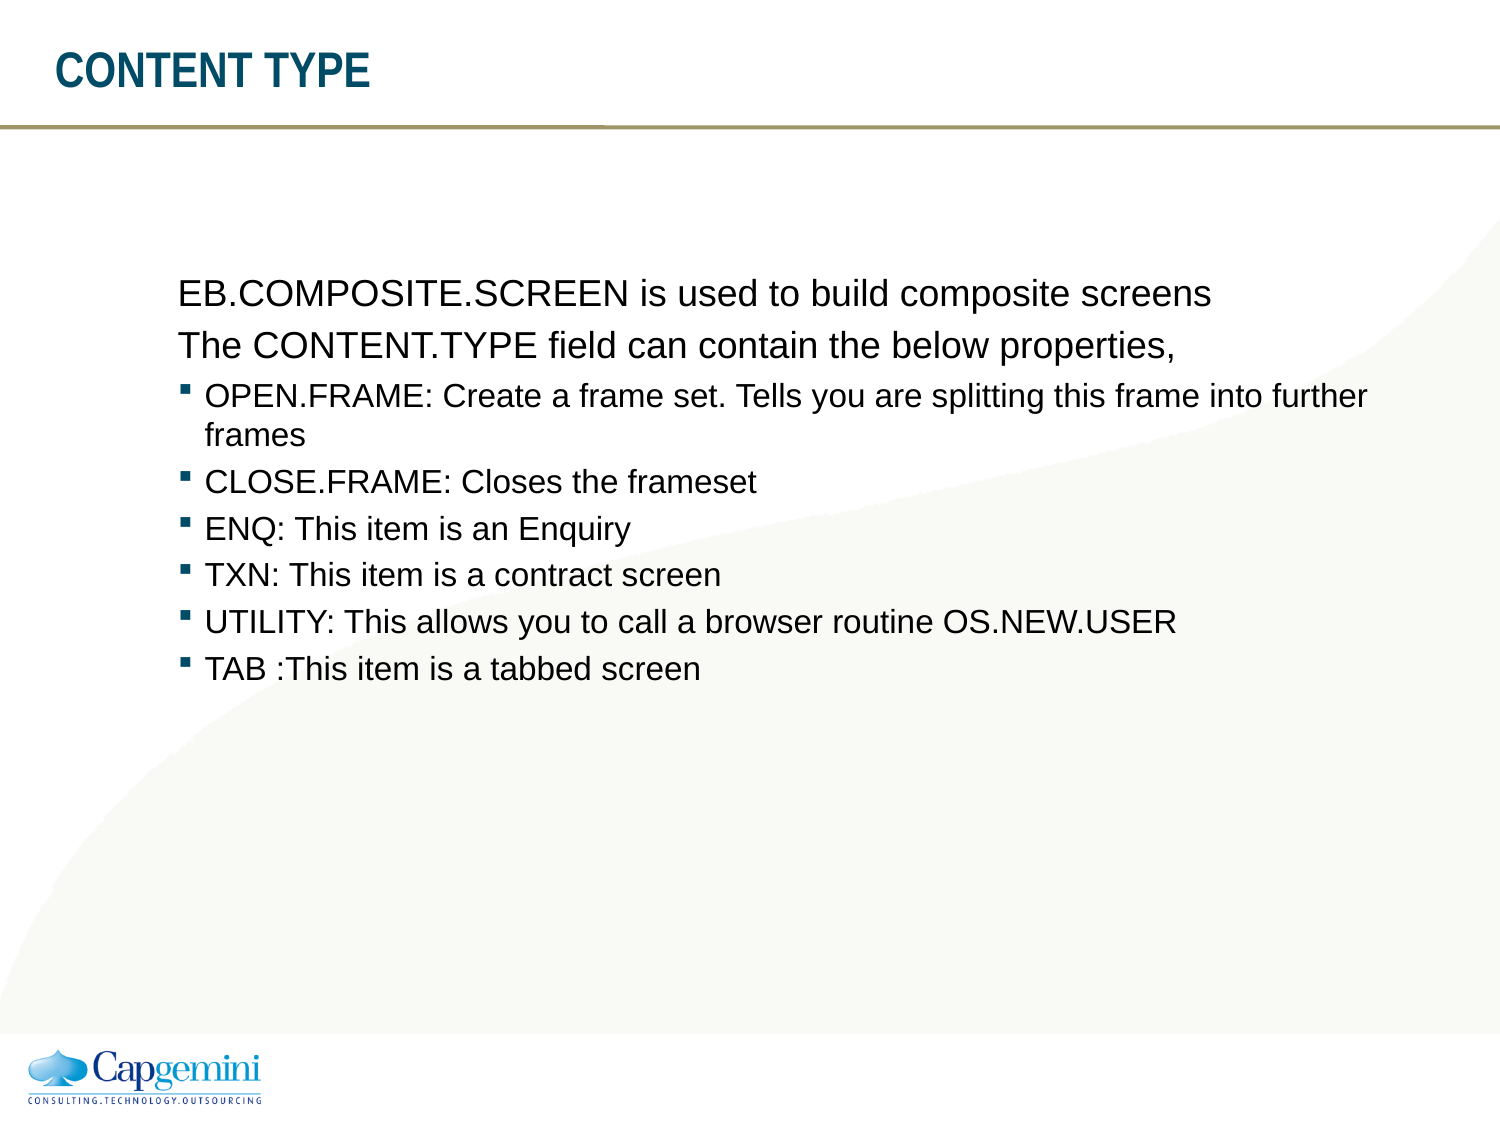

# CONTENT TYPE
EB.COMPOSITE.SCREEN is used to build composite screens
The CONTENT.TYPE field can contain the below properties,
OPEN.FRAME: Create a frame set. Tells you are splitting this frame into further frames
CLOSE.FRAME: Closes the frameset
ENQ: This item is an Enquiry
TXN: This item is a contract screen
UTILITY: This allows you to call a browser routine OS.NEW.USER
TAB :This item is a tabbed screen